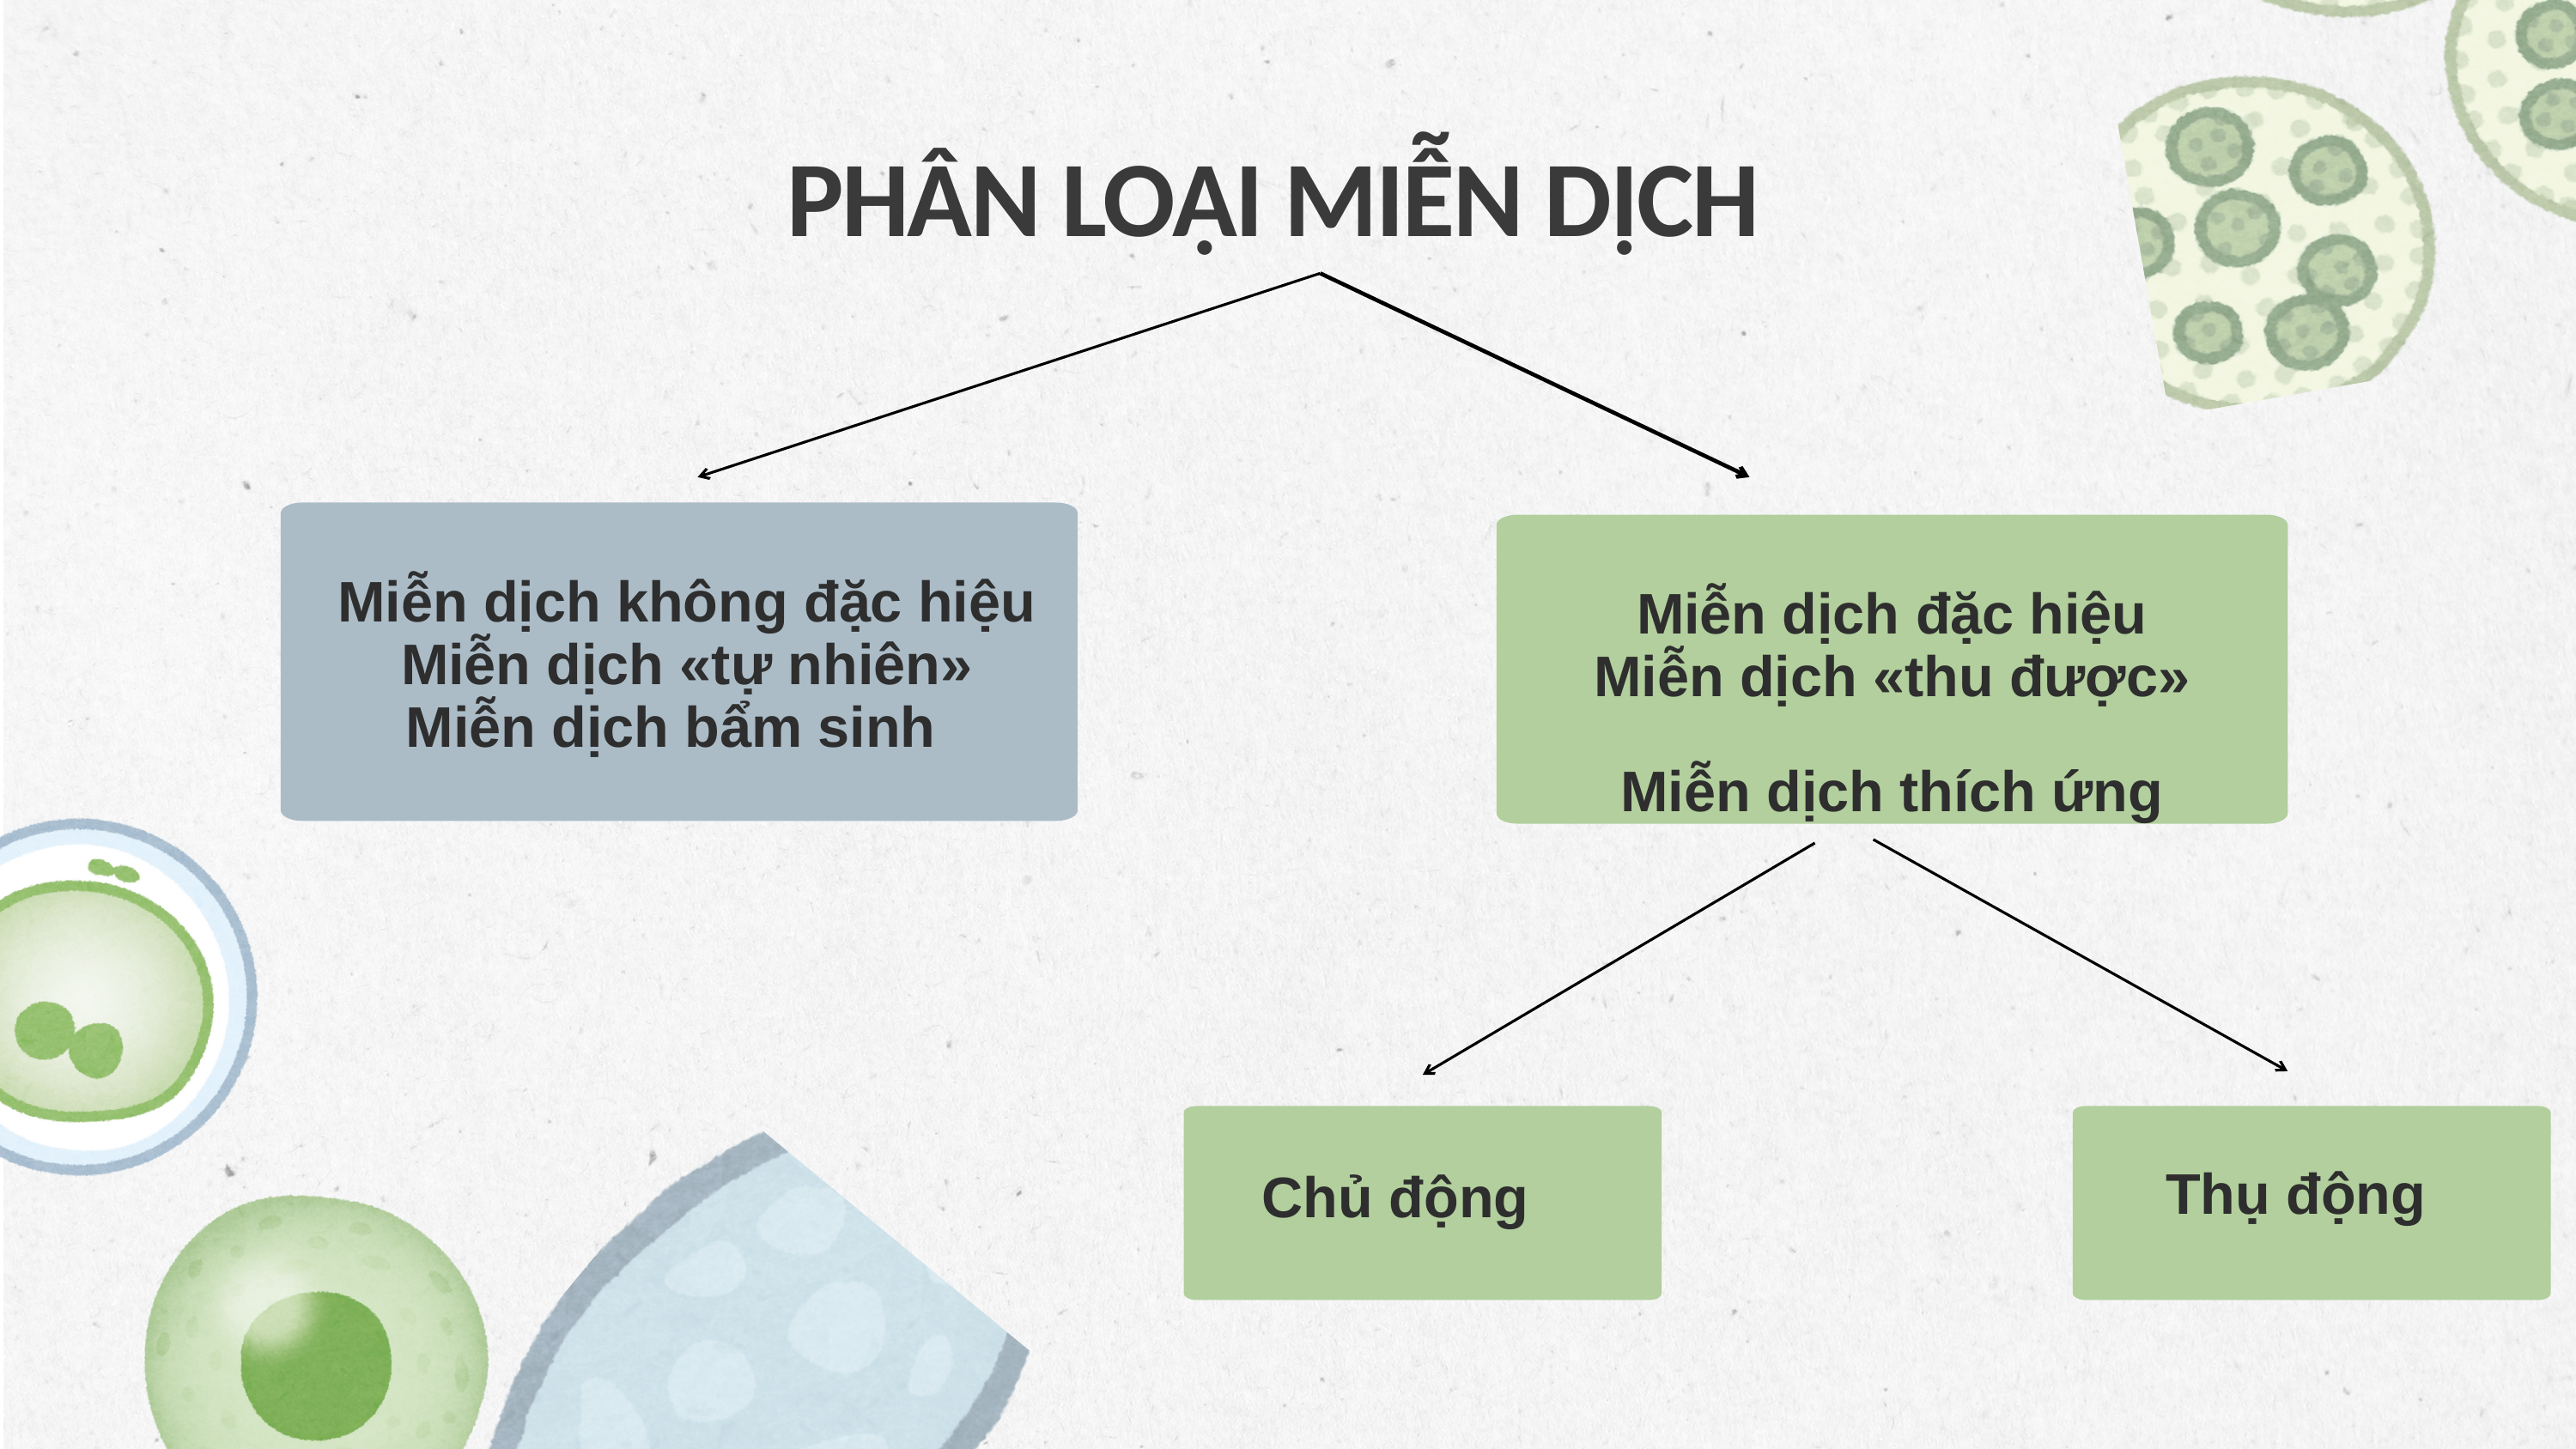

PHÂN LOẠI MIỄN DỊCH

Miễn dịch không đặc hiệu
Miễn dịch «tự nhiên»
Miễn dịch bẩm sinh
Miễn dịch đặc hiệu
Miễn dịch «thu được»
Miễn dịch thích ứng

Thụ động
Chủ động